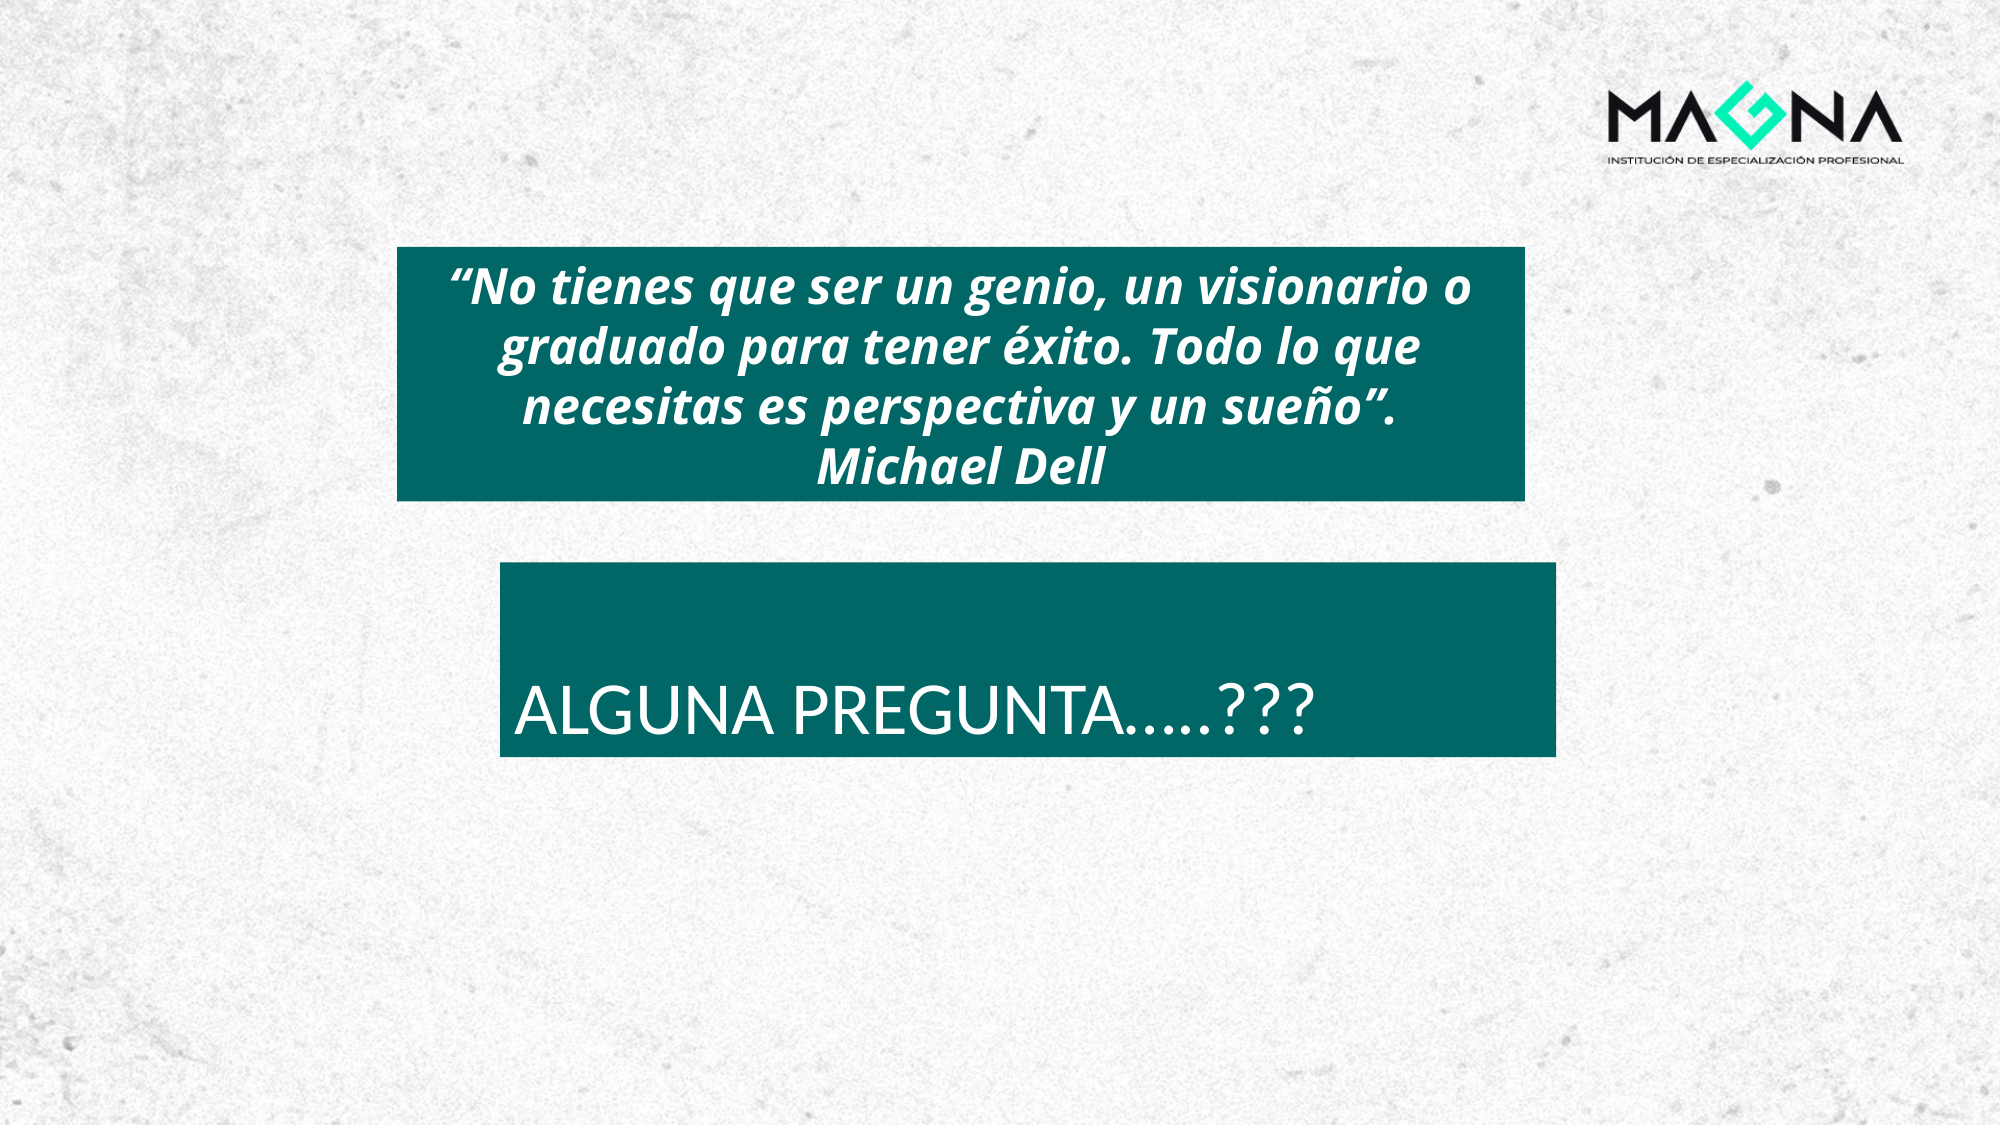

“No tienes que ser un genio, un visionario o graduado para tener éxito. Todo lo que necesitas es perspectiva y un sueño”.
Michael Dell

ALGUNA PREGUNTA…..???